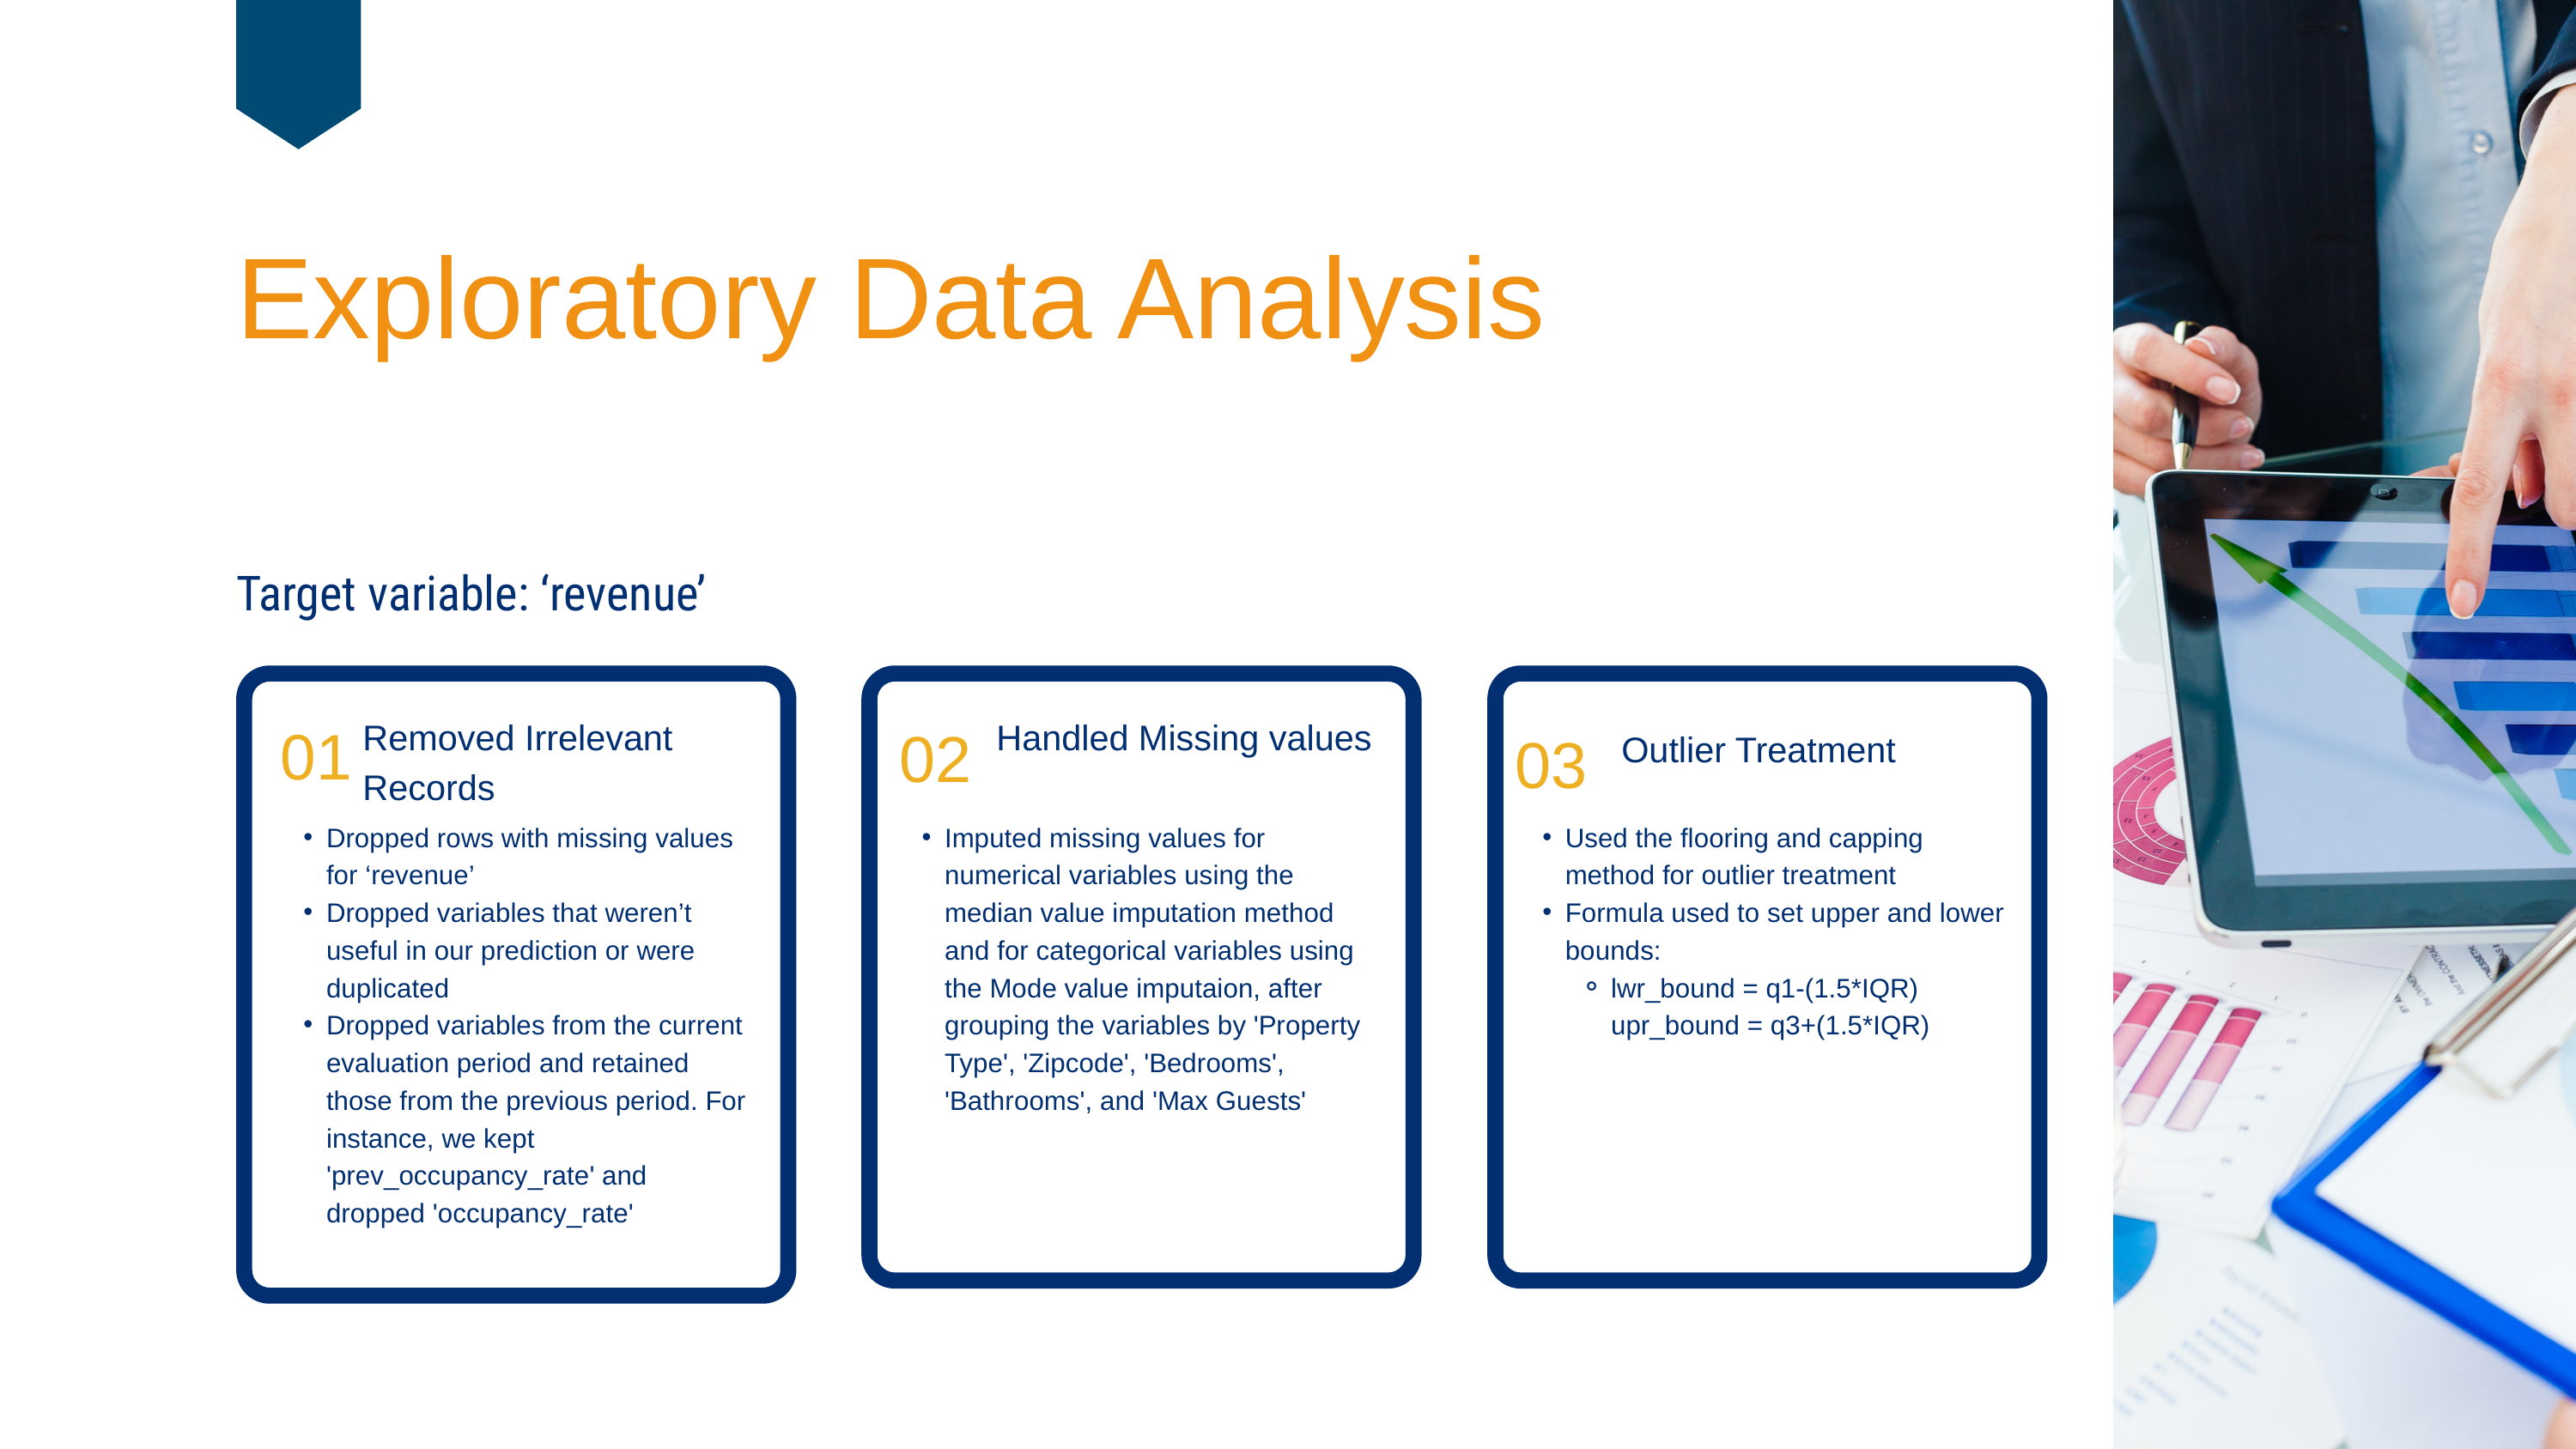

Exploratory Data Analysis
Target variable: ‘revenue’

01
02
Removed Irrelevant Records
Handled Missing values
03
Outlier Treatment
Dropped rows with missing values for ‘revenue’
Dropped variables that weren’t useful in our prediction or were duplicated
Dropped variables from the current evaluation period and retained those from the previous period. For instance, we kept 'prev_occupancy_rate' and dropped 'occupancy_rate'
Imputed missing values for numerical variables using the median value imputation method and for categorical variables using the Mode value imputaion, after grouping the variables by 'Property Type', 'Zipcode', 'Bedrooms', 'Bathrooms', and 'Max Guests'
Used the flooring and capping method for outlier treatment
Formula used to set upper and lower bounds:
lwr_bound = q1-(1.5*IQR) upr_bound = q3+(1.5*IQR)